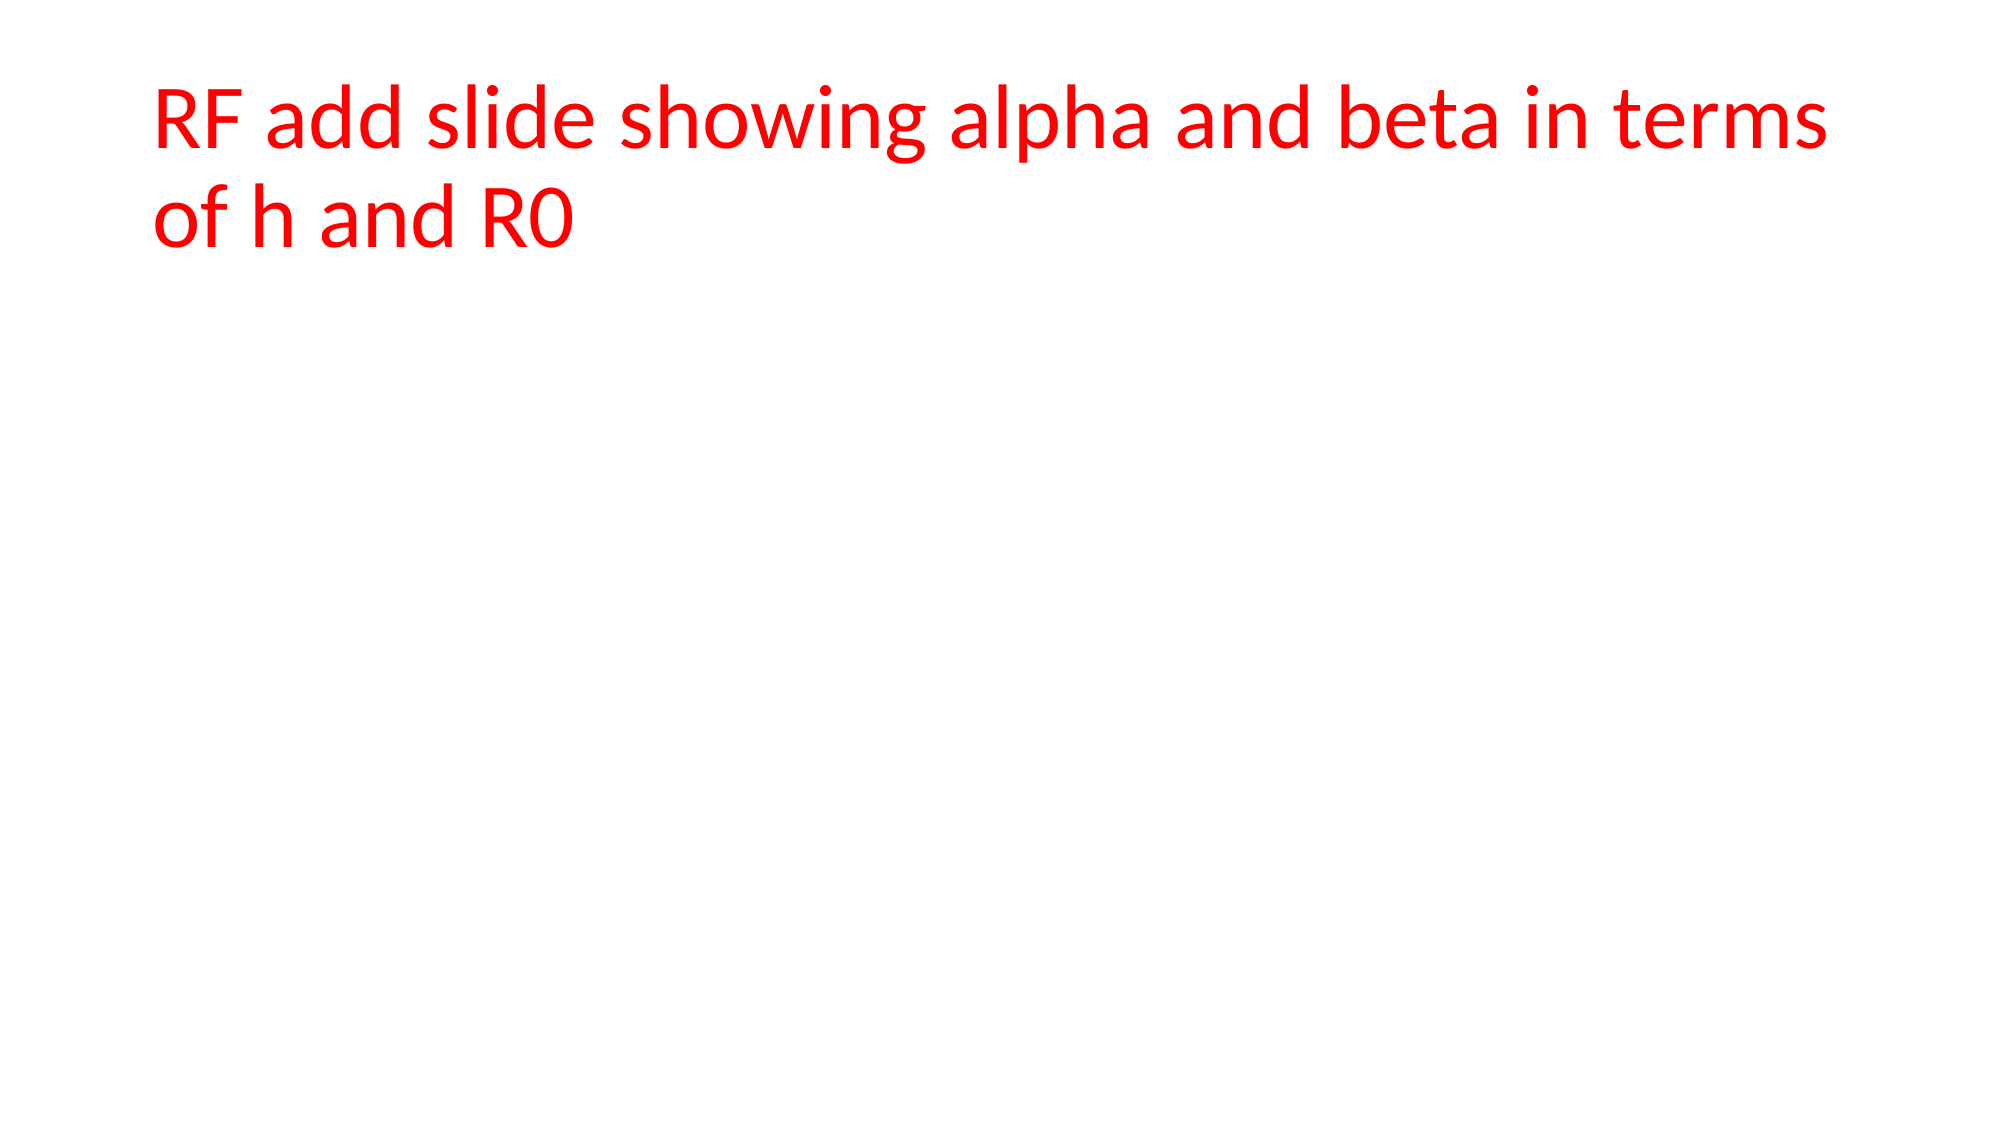

# RF add slide showing alpha and beta in terms of h and R0